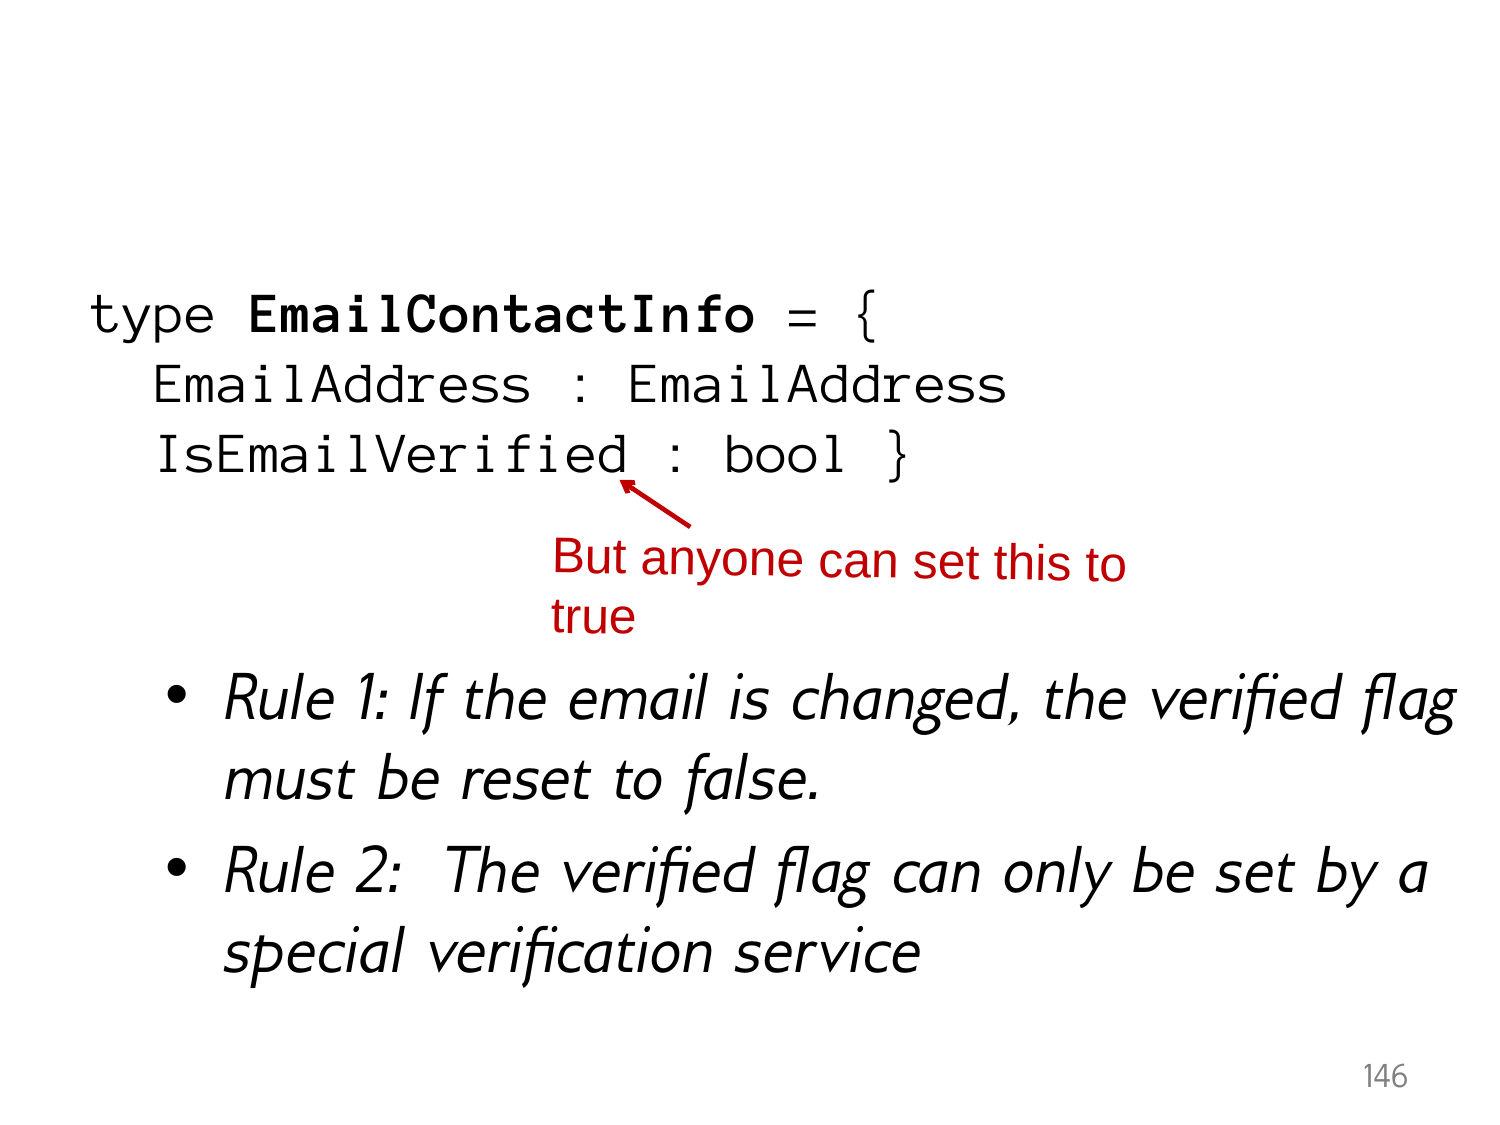

type EmailContactInfo = {
  EmailAddress : EmailAddress
  IsEmailVerified : bool }
But anyone can set this to true
Rule 1: If the email is changed, the verified flag must be reset to false.
Rule 2:  The verified flag can only be set by a special verification service